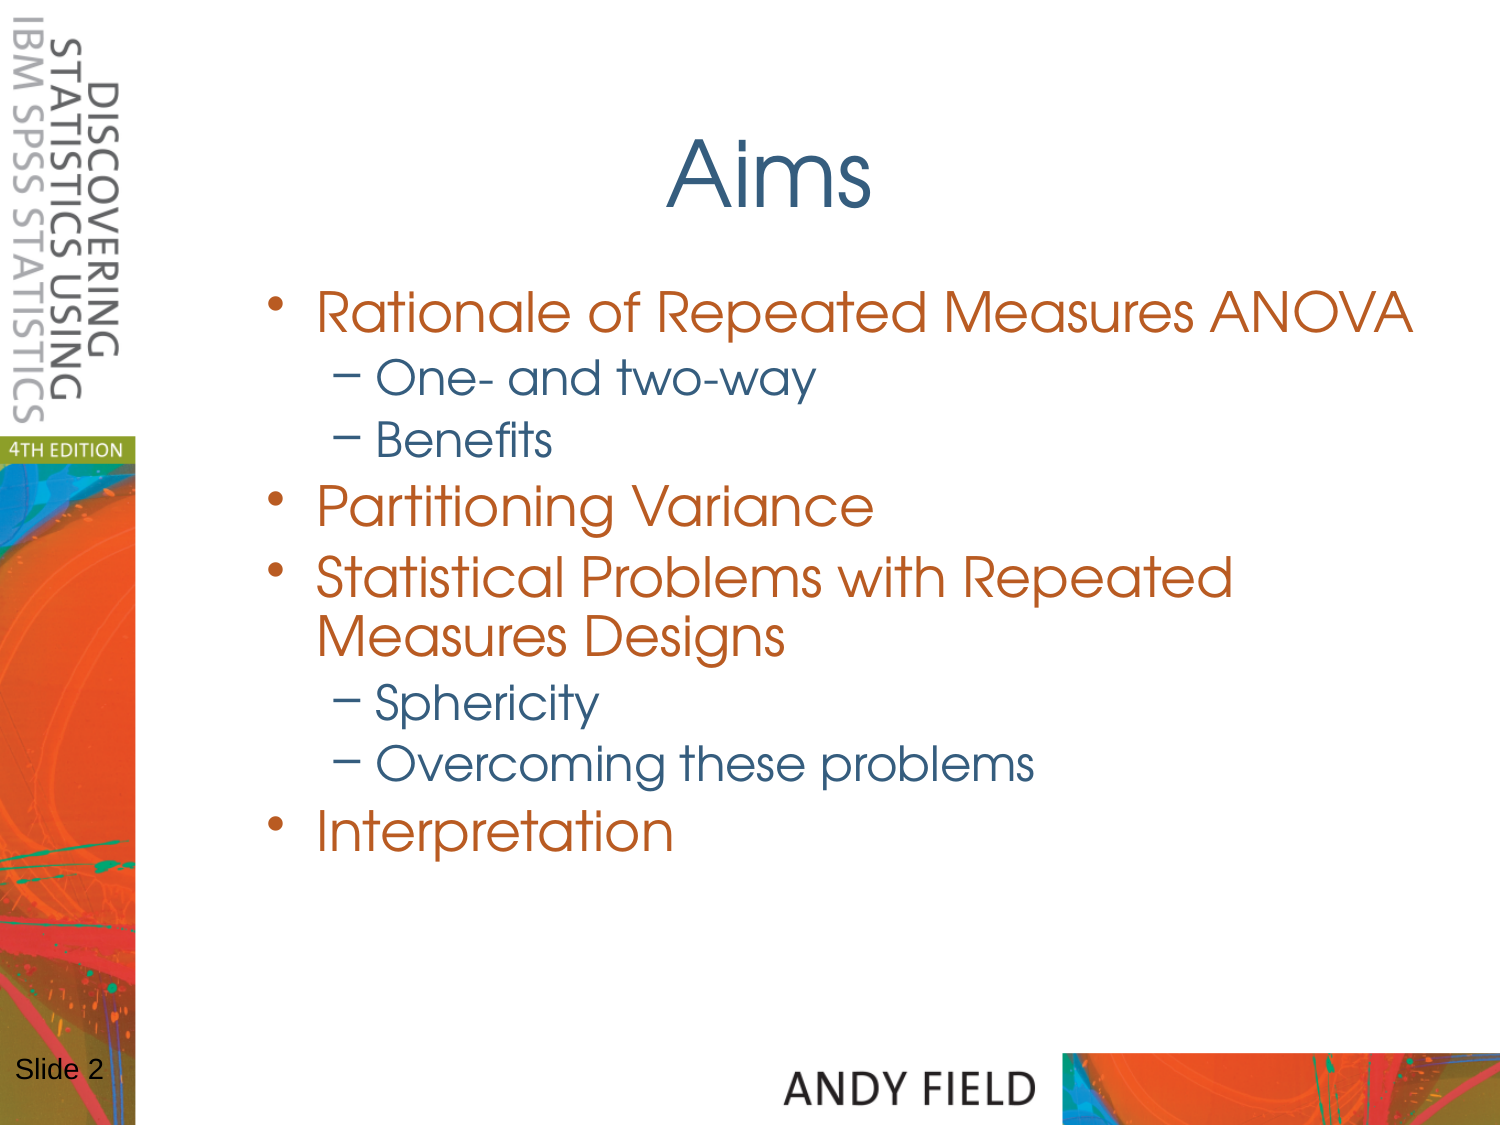

# Aims
Rationale of Repeated Measures ANOVA
One- and two-way
Benefits
Partitioning Variance
Statistical Problems with Repeated Measures Designs
Sphericity
Overcoming these problems
Interpretation
Slide 2